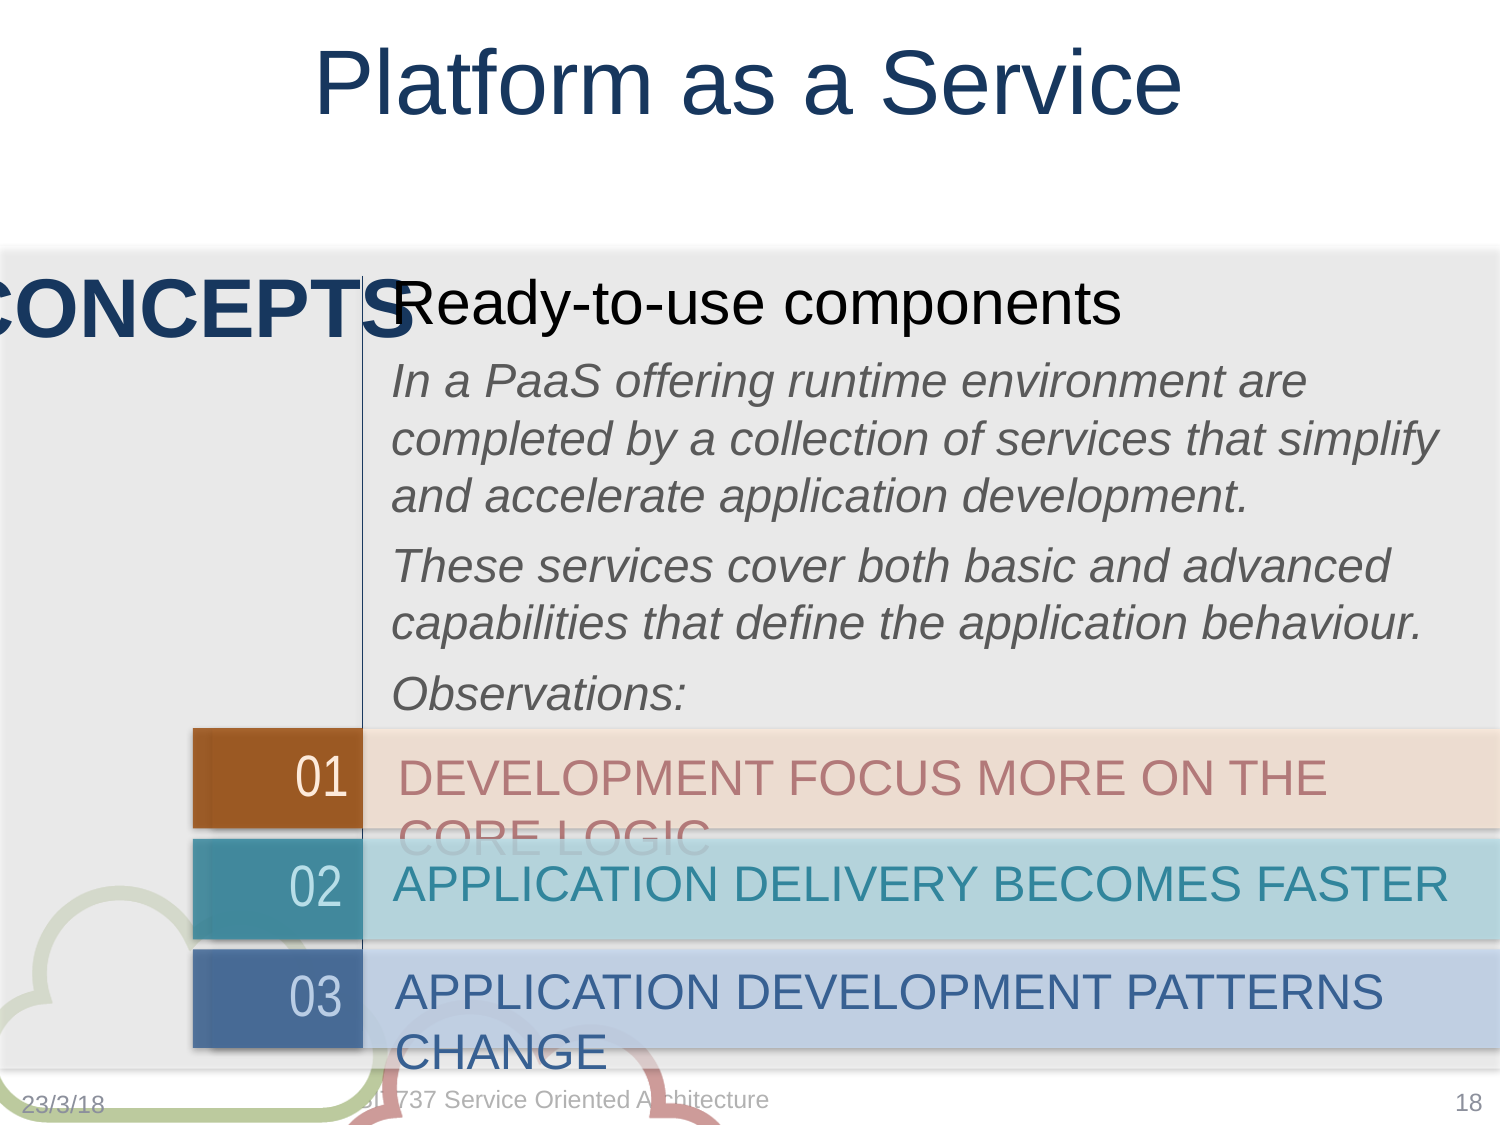

# Platform as a Service

CONCEPTS
Ready-to-use components
In a PaaS offering runtime environment are completed by a collection of services that simplify and accelerate application development.
These services cover both basic and advanced capabilities that define the application behaviour.
Observations:

DEVELOPMENT FOCUS MORE ON THE CORE LOGIC
01

APPLICATION DELIVERY BECOMES FASTER
02

APPLICATION DEVELOPMENT PATTERNS CHANGE
03
18
23/3/18
SIT737 Service Oriented Architecture